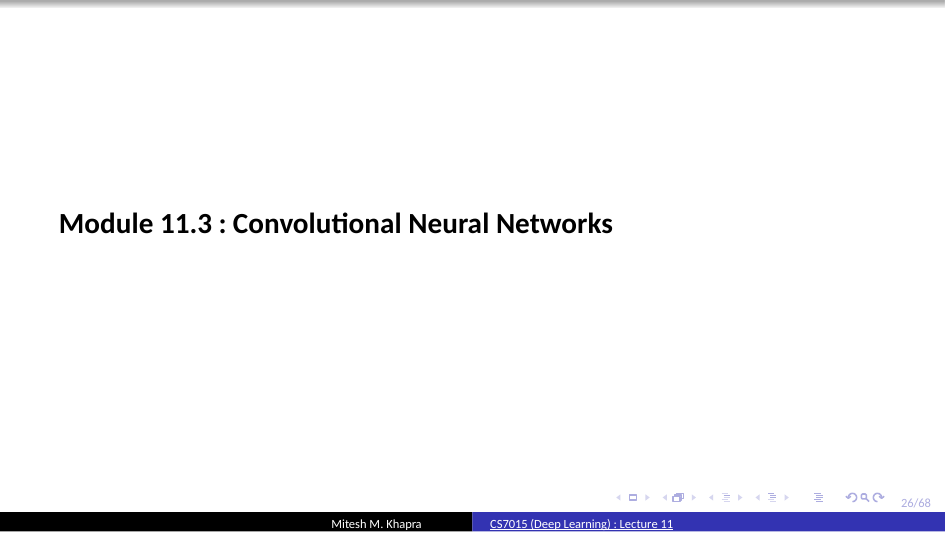

Module 11.3 : Convolutional Neural Networks
26/68

Mitesh M. Khapra
CS7015 (Deep Learning) : Lecture 11